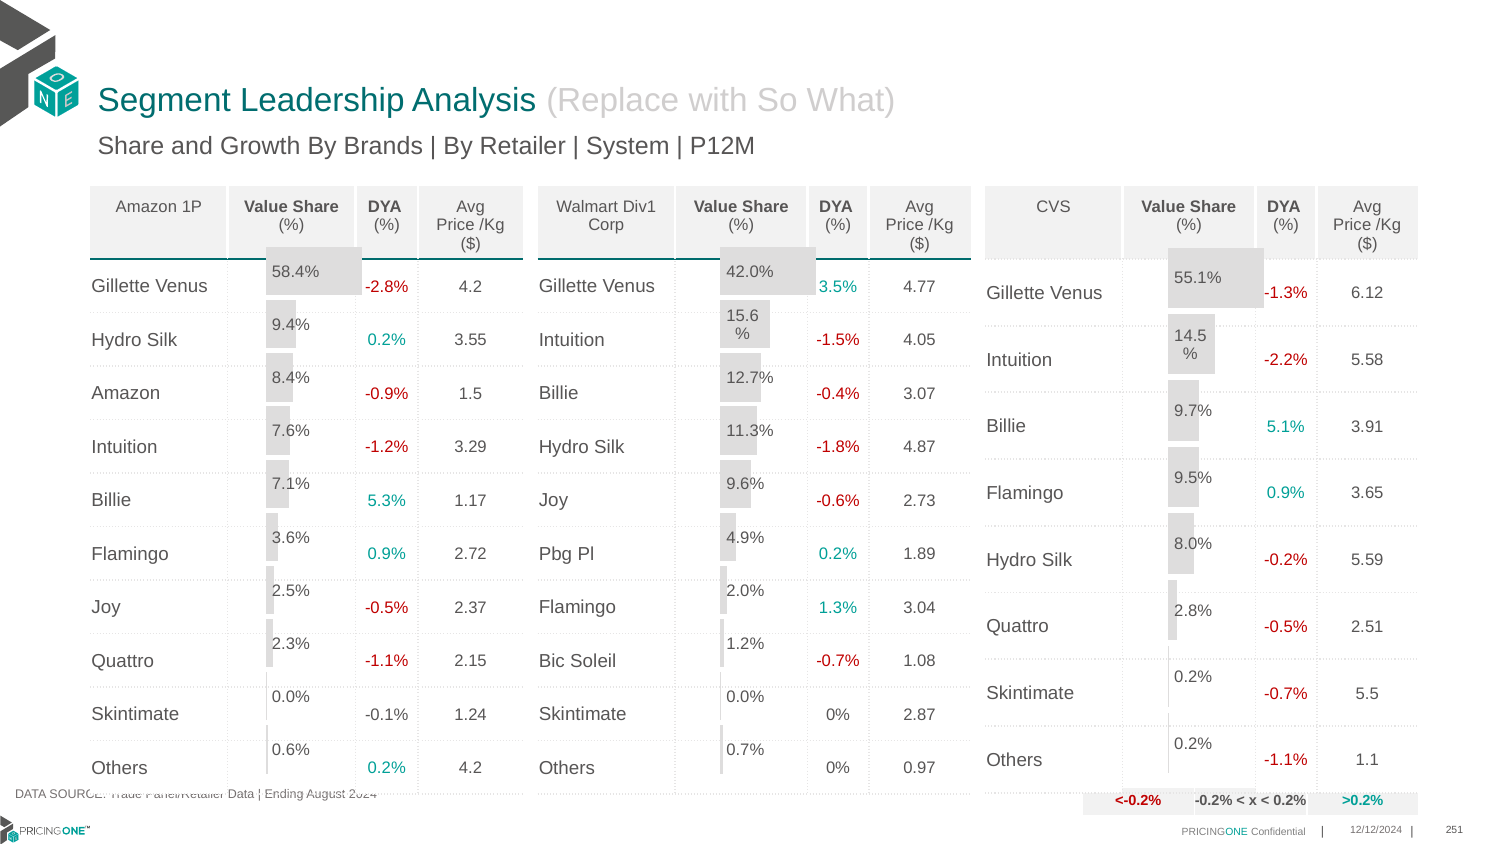

# Segment Leadership Analysis (Replace with So What)
Share and Growth By Brands | By Retailer | System | P12M
| Walmart Div1 Corp | Value Share (%) | DYA (%) | Avg Price /Kg ($) |
| --- | --- | --- | --- |
| Gillette Venus |  | 3.5% | 4.77 |
| Intuition |  | -1.5% | 4.05 |
| Billie |  | -0.4% | 3.07 |
| Hydro Silk |  | -1.8% | 4.87 |
| Joy |  | -0.6% | 2.73 |
| Pbg Pl |  | 0.2% | 1.89 |
| Flamingo |  | 1.3% | 3.04 |
| Bic Soleil |  | -0.7% | 1.08 |
| Skintimate |  | 0% | 2.87 |
| Others |  | 0% | 0.97 |
| Amazon 1P | Value Share (%) | DYA (%) | Avg Price /Kg ($) |
| --- | --- | --- | --- |
| Gillette Venus |  | -2.8% | 4.2 |
| Hydro Silk |  | 0.2% | 3.55 |
| Amazon |  | -0.9% | 1.5 |
| Intuition |  | -1.2% | 3.29 |
| Billie |  | 5.3% | 1.17 |
| Flamingo |  | 0.9% | 2.72 |
| Joy |  | -0.5% | 2.37 |
| Quattro |  | -1.1% | 2.15 |
| Skintimate |  | -0.1% | 1.24 |
| Others |  | 0.2% | 4.2 |
| CVS | Value Share (%) | DYA (%) | Avg Price /Kg ($) |
| --- | --- | --- | --- |
| Gillette Venus |  | -1.3% | 6.12 |
| Intuition |  | -2.2% | 5.58 |
| Billie |  | 5.1% | 3.91 |
| Flamingo |  | 0.9% | 3.65 |
| Hydro Silk |  | -0.2% | 5.59 |
| Quattro |  | -0.5% | 2.51 |
| Skintimate |  | -0.7% | 5.5 |
| Others |  | -1.1% | 1.1 |

### Chart

| Category | Amazon 1P | System |
|---|---|
| None | 0.5843730950484373 |

### Chart

| Category | Walmart Div1 Corp | System |
|---|---|
| None | 0.4195437950823567 |

### Chart

| Category | CVS | System |
|---|---|
| None | 0.550997736583057 |
DATA SOURCE: Trade Panel/Retailer Data | Ending August 2024
| <-0.2% | -0.2% < x < 0.2% | >0.2% |
| --- | --- | --- |

12/12/2024
251